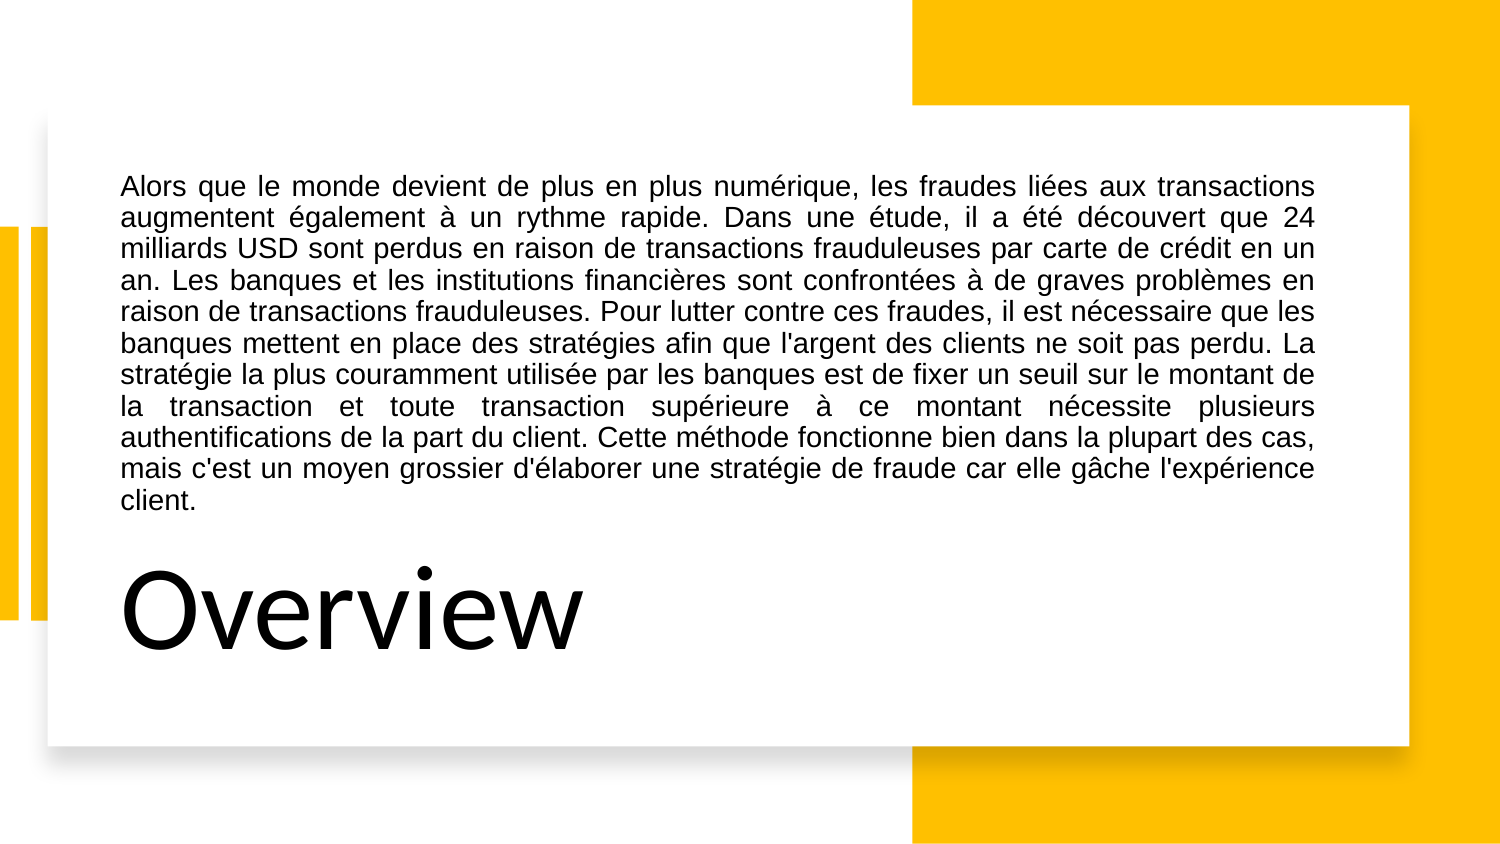

Alors que le monde devient de plus en plus numérique, les fraudes liées aux transactions augmentent également à un rythme rapide. Dans une étude, il a été découvert que 24 milliards USD sont perdus en raison de transactions frauduleuses par carte de crédit en un an. Les banques et les institutions financières sont confrontées à de graves problèmes en raison de transactions frauduleuses. Pour lutter contre ces fraudes, il est nécessaire que les banques mettent en place des stratégies afin que l'argent des clients ne soit pas perdu. La stratégie la plus couramment utilisée par les banques est de fixer un seuil sur le montant de la transaction et toute transaction supérieure à ce montant nécessite plusieurs authentifications de la part du client. Cette méthode fonctionne bien dans la plupart des cas, mais c'est un moyen grossier d'élaborer une stratégie de fraude car elle gâche l'expérience client.

# Overview